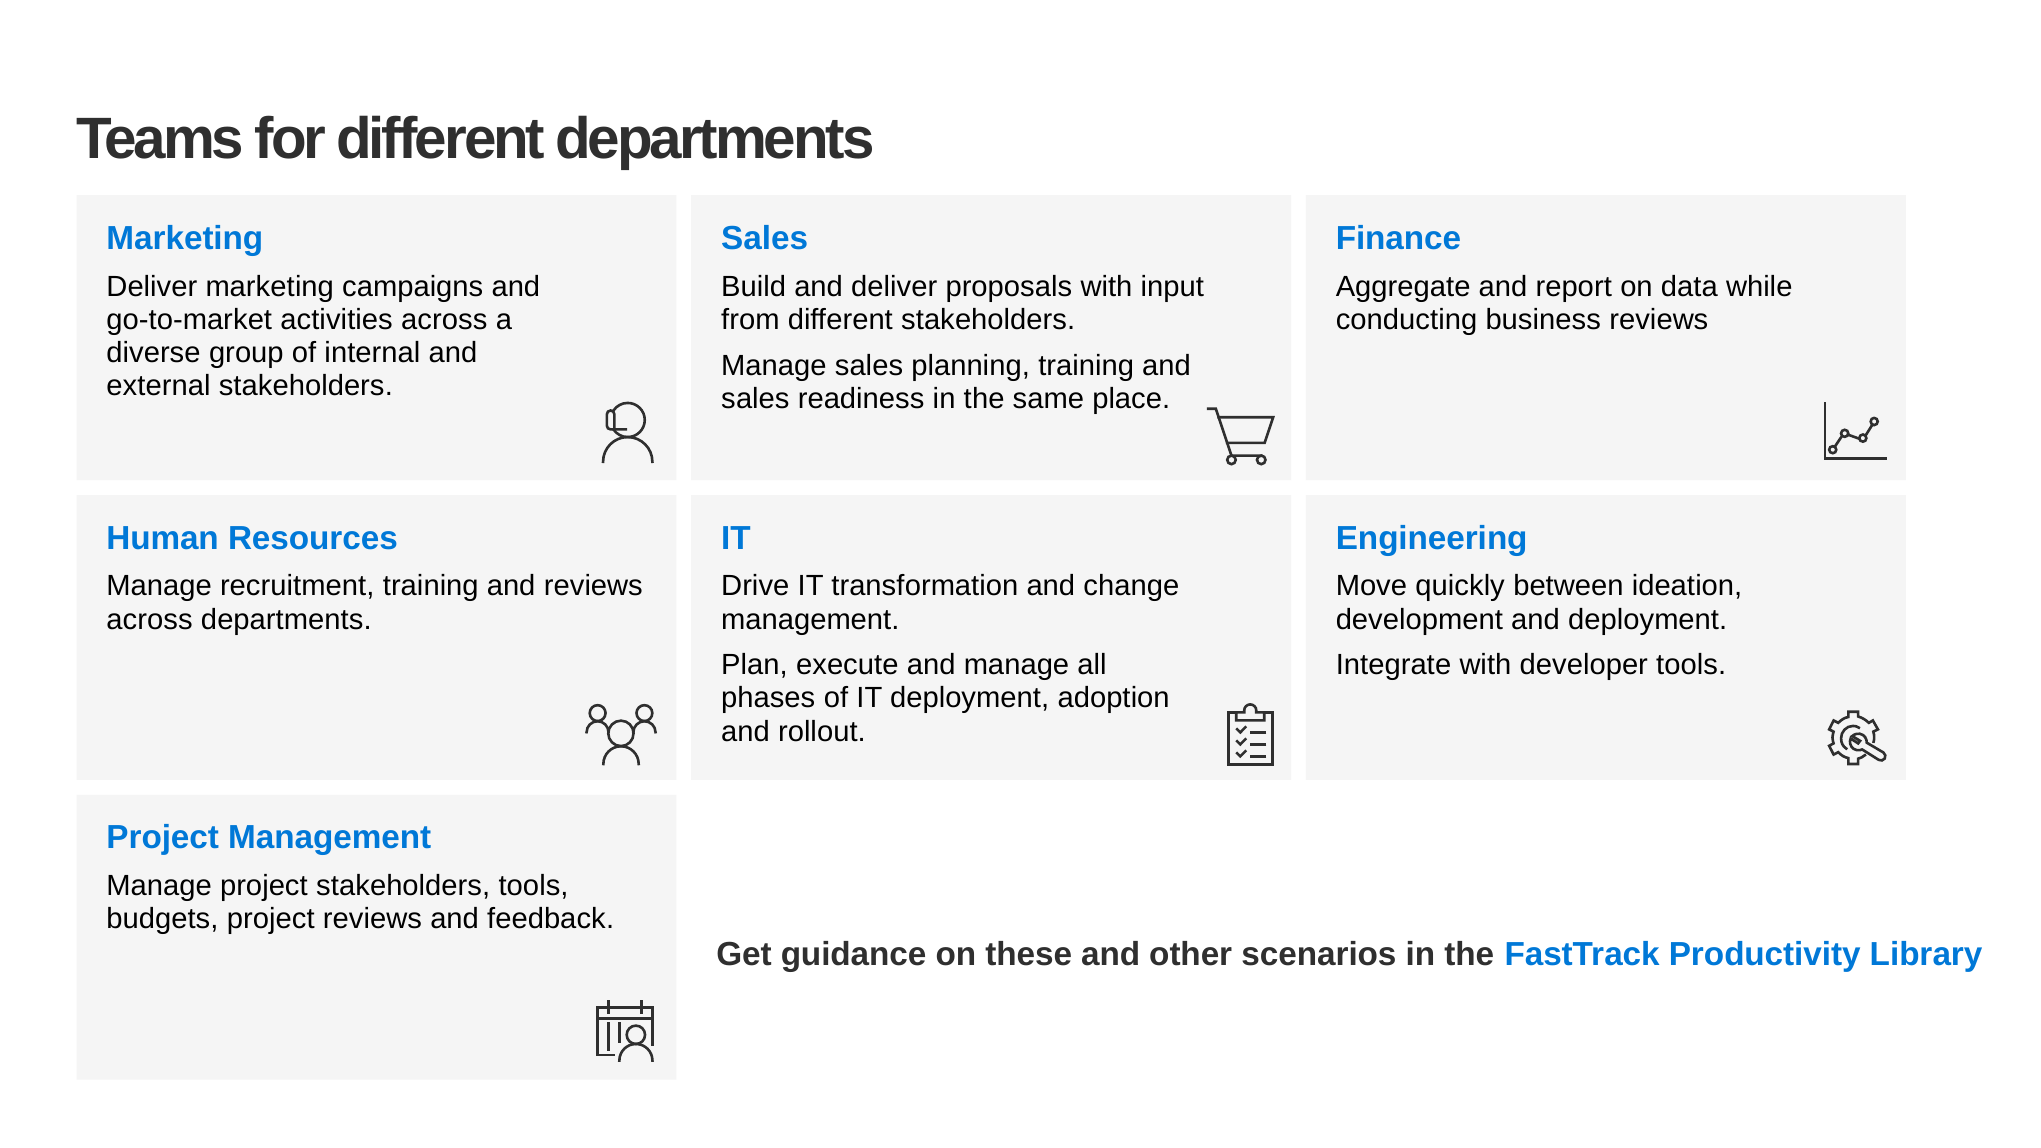

# Teams for different departments
Marketing
Deliver marketing campaigns and
go-to-market activities across a
diverse group of internal and
external stakeholders.
Sales
Build and deliver proposals with input from different stakeholders.
Manage sales planning, training and sales readiness in the same place.

Finance
Aggregate and report on data while conducting business reviews

Human Resources
Manage recruitment, training and reviews across departments.

IT
Drive IT transformation and change management.
Plan, execute and manage all
phases of IT deployment, adoption
and rollout.

Engineering
Move quickly between ideation, development and deployment.
Integrate with developer tools.

Project Management
Manage project stakeholders, tools, budgets, project reviews and feedback.
Get guidance on these and other scenarios in the FastTrack Productivity Library